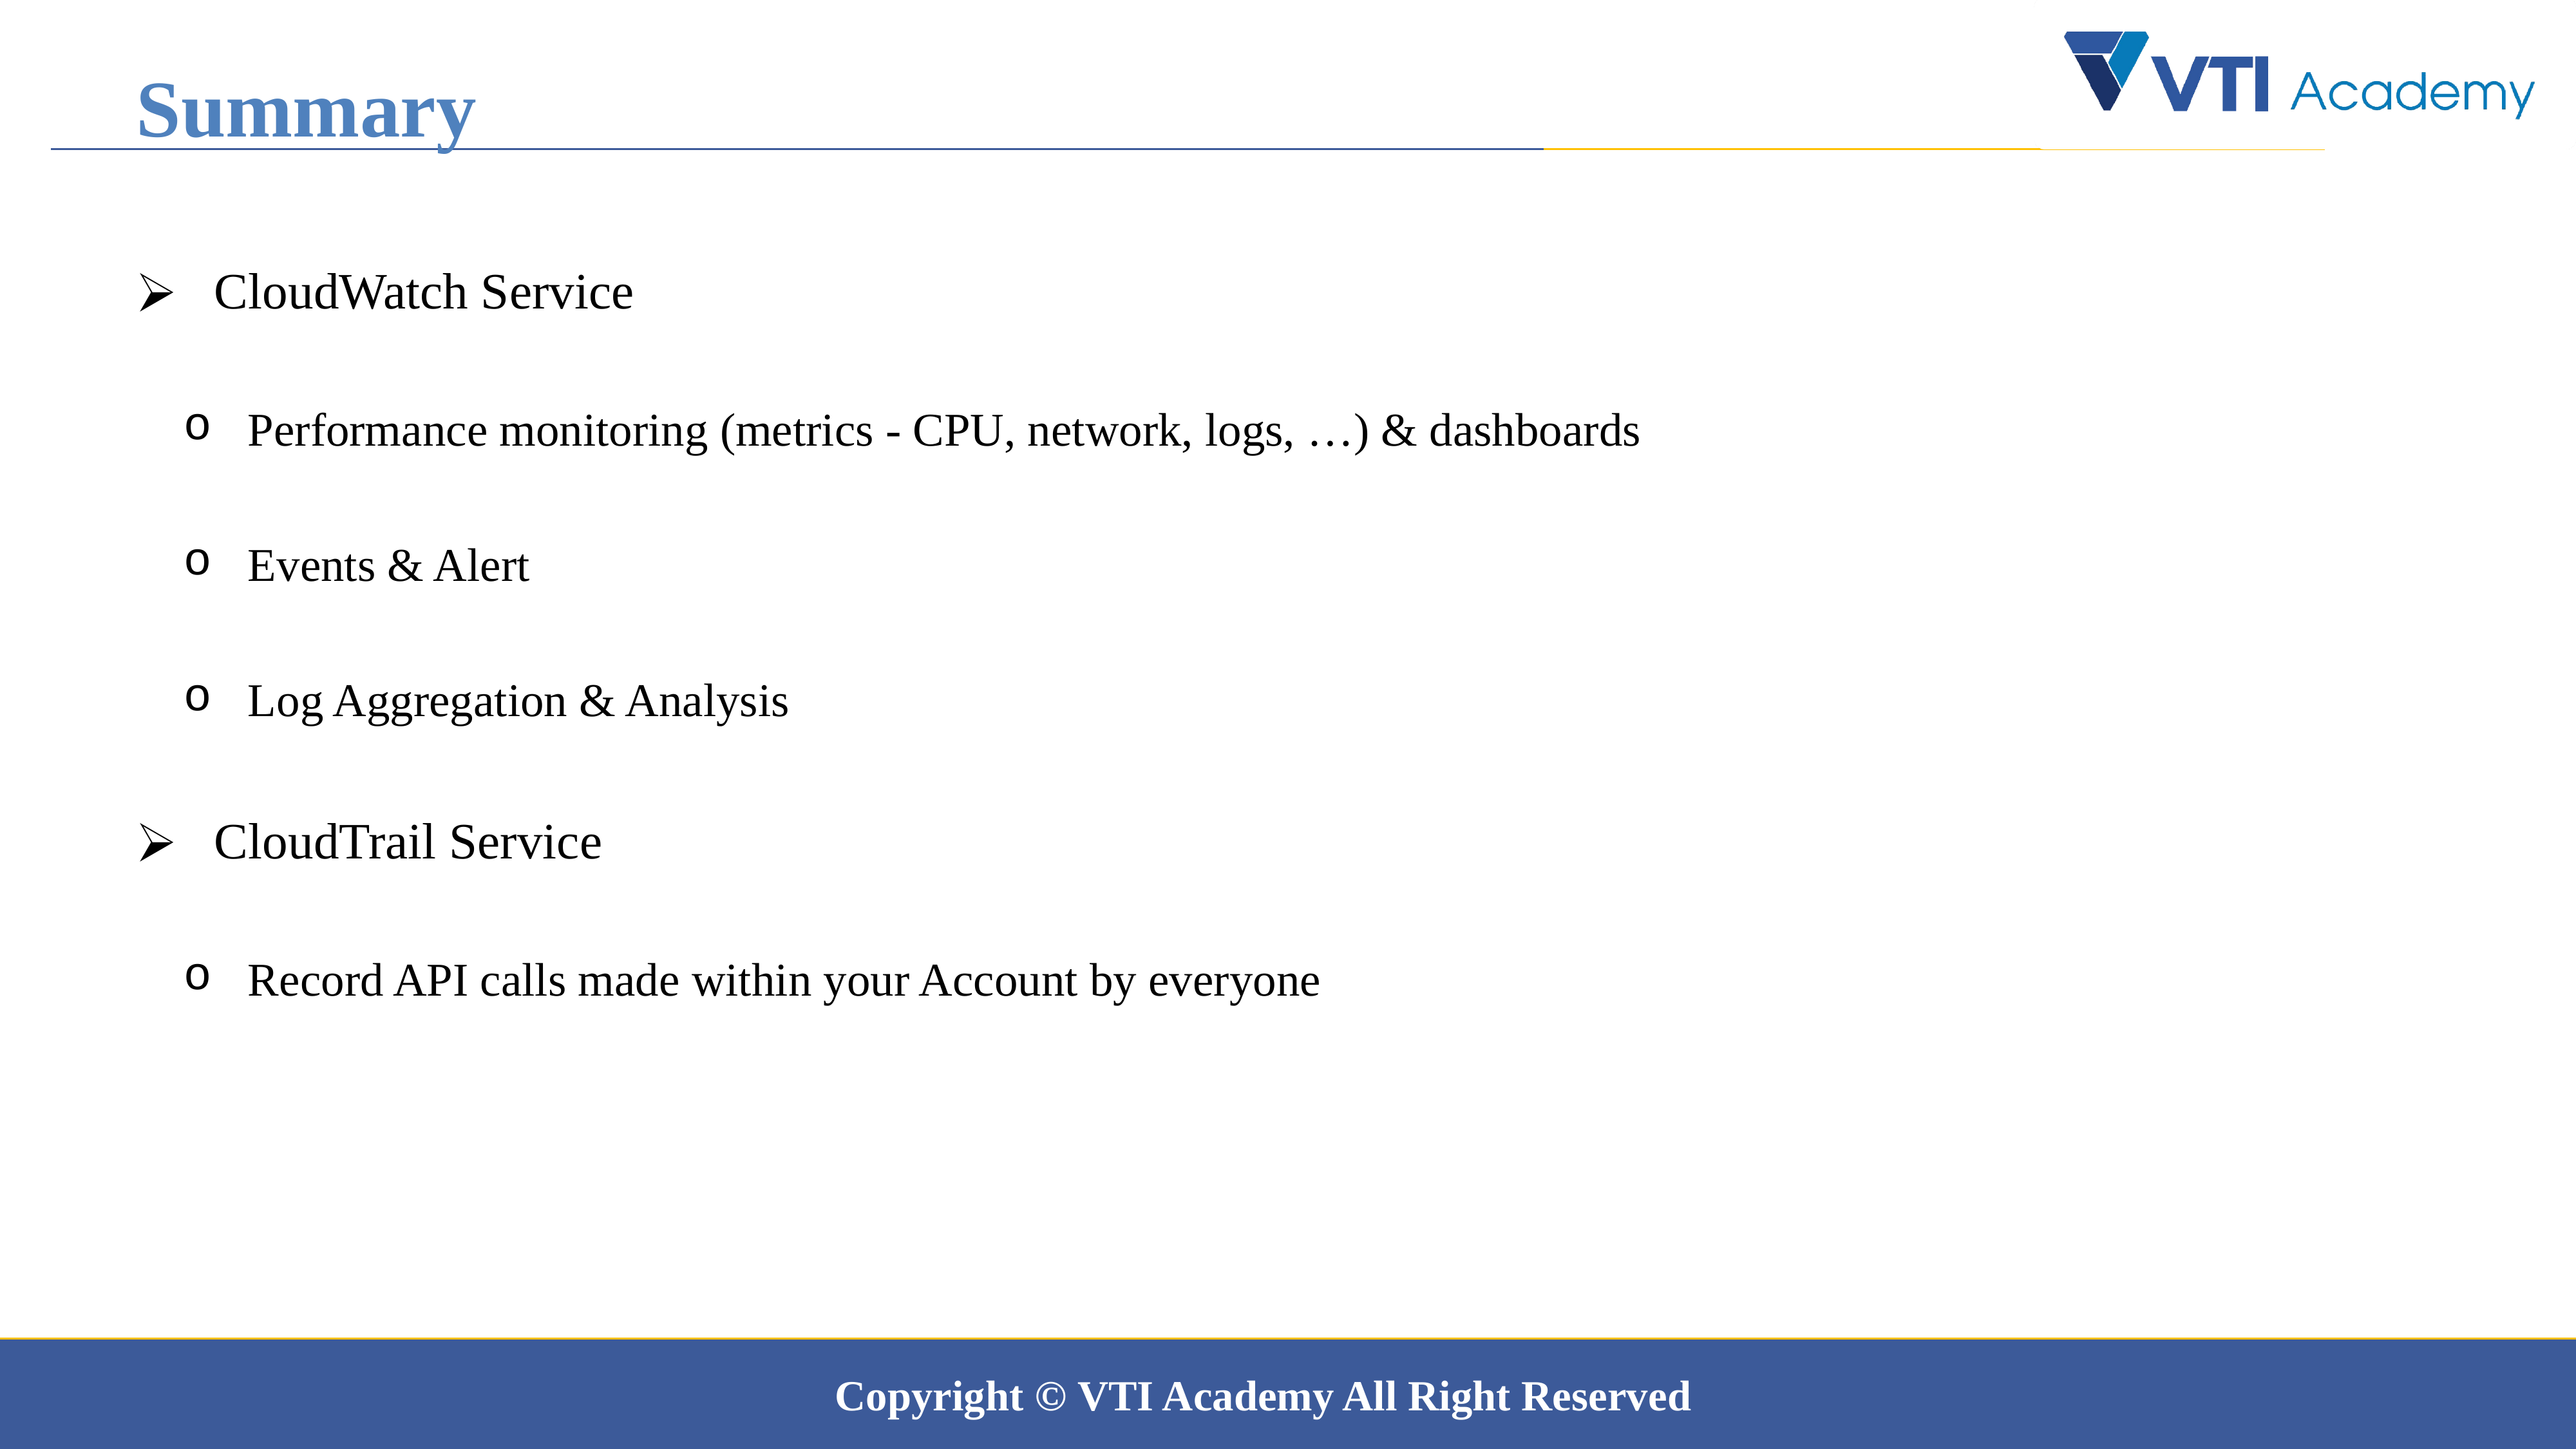

Summary
 CloudWatch Service
Performance monitoring (metrics - CPU, network, logs, …) & dashboards
Events & Alert
Log Aggregation & Analysis
 CloudTrail Service
Record API calls made within your Account by everyone